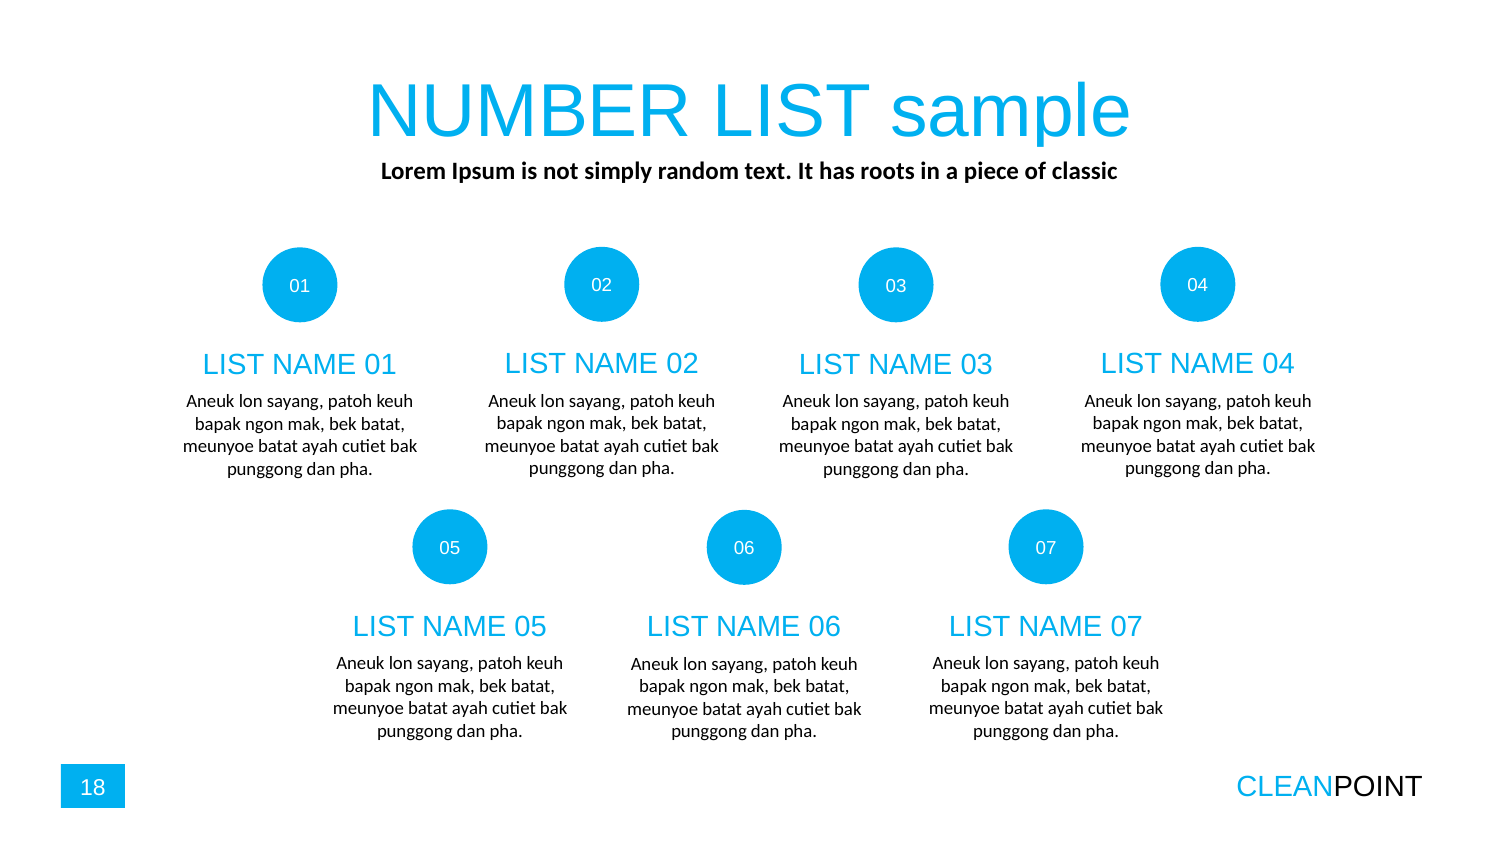

# NUMBER LIST sample
Lorem Ipsum is not simply random text. It has roots in a piece of classic
02
04
01
03
LIST NAME 02
Aneuk lon sayang, patoh keuh bapak ngon mak, bek batat, meunyoe batat ayah cutiet bak punggong dan pha.
LIST NAME 04
Aneuk lon sayang, patoh keuh bapak ngon mak, bek batat, meunyoe batat ayah cutiet bak punggong dan pha.
LIST NAME 01
Aneuk lon sayang, patoh keuh bapak ngon mak, bek batat, meunyoe batat ayah cutiet bak punggong dan pha.
LIST NAME 03
Aneuk lon sayang, patoh keuh bapak ngon mak, bek batat, meunyoe batat ayah cutiet bak punggong dan pha.
05
07
06
LIST NAME 05
Aneuk lon sayang, patoh keuh bapak ngon mak, bek batat, meunyoe batat ayah cutiet bak punggong dan pha.
LIST NAME 07
Aneuk lon sayang, patoh keuh bapak ngon mak, bek batat, meunyoe batat ayah cutiet bak punggong dan pha.
LIST NAME 06
Aneuk lon sayang, patoh keuh bapak ngon mak, bek batat, meunyoe batat ayah cutiet bak punggong dan pha.
CLEANPOINT
18